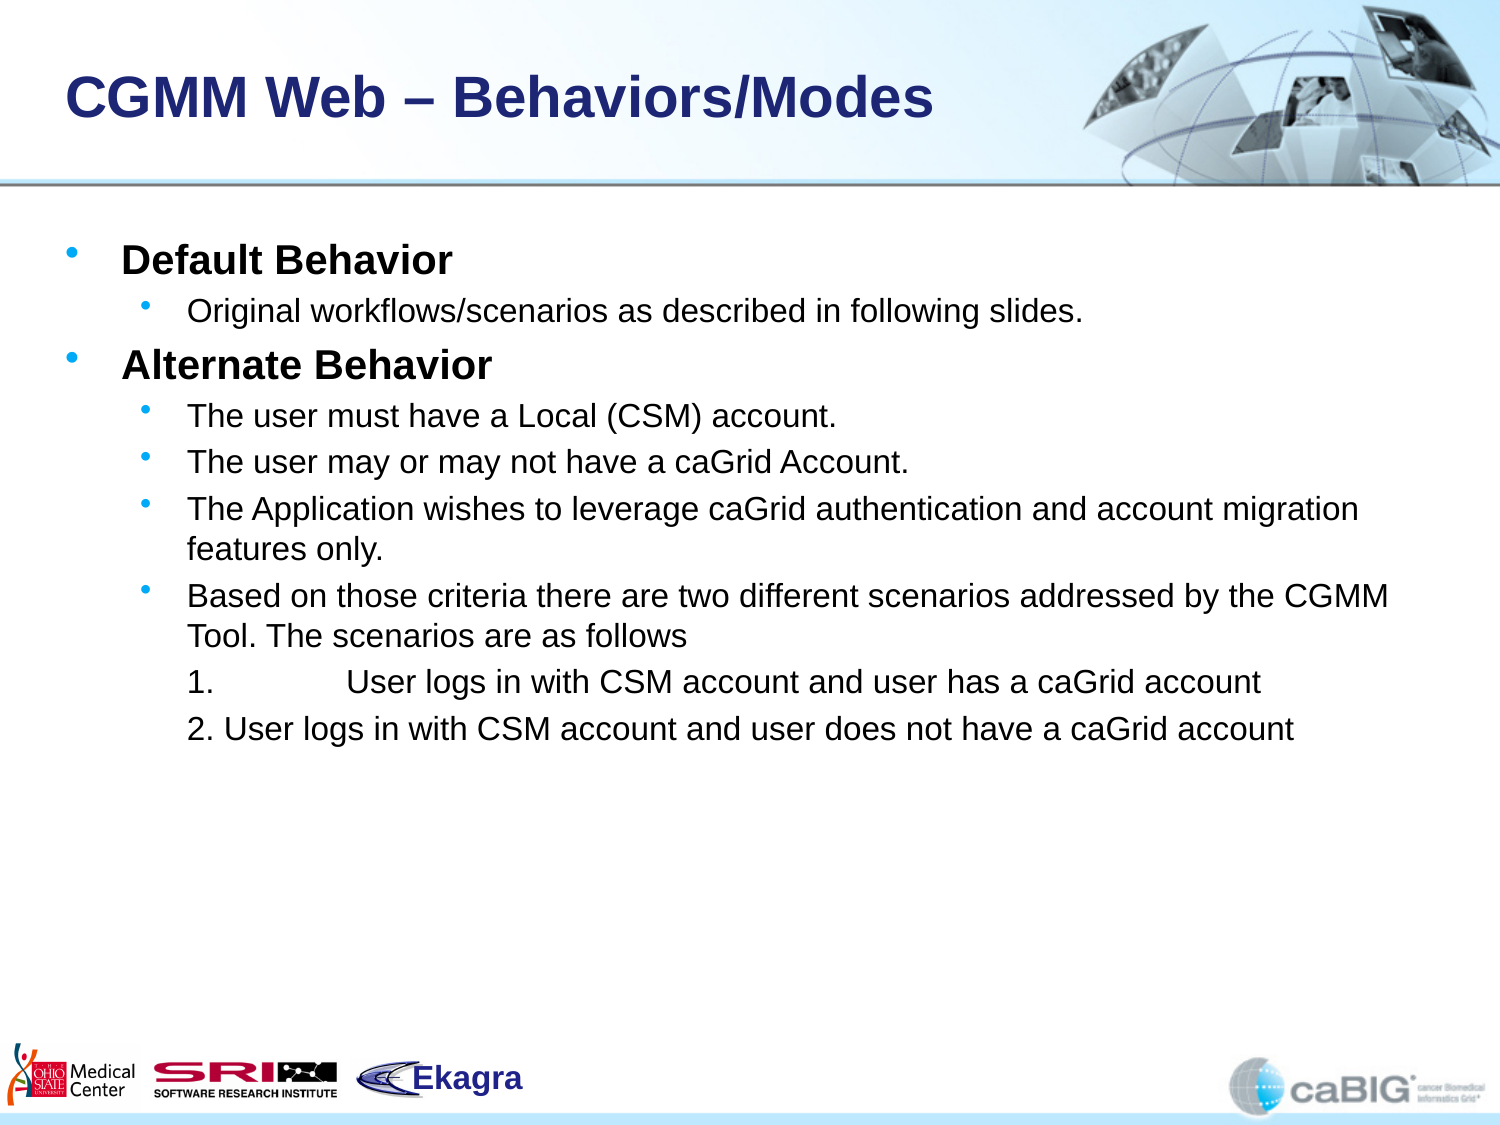

# CGMM Web – Behaviors/Modes
Default Behavior
Original workflows/scenarios as described in following slides.
Alternate Behavior
The user must have a Local (CSM) account.
The user may or may not have a caGrid Account.
The Application wishes to leverage caGrid authentication and account migration features only.
Based on those criteria there are two different scenarios addressed by the CGMM Tool. The scenarios are as follows
	1.	 User logs in with CSM account and user has a caGrid account
	2. User logs in with CSM account and user does not have a caGrid account